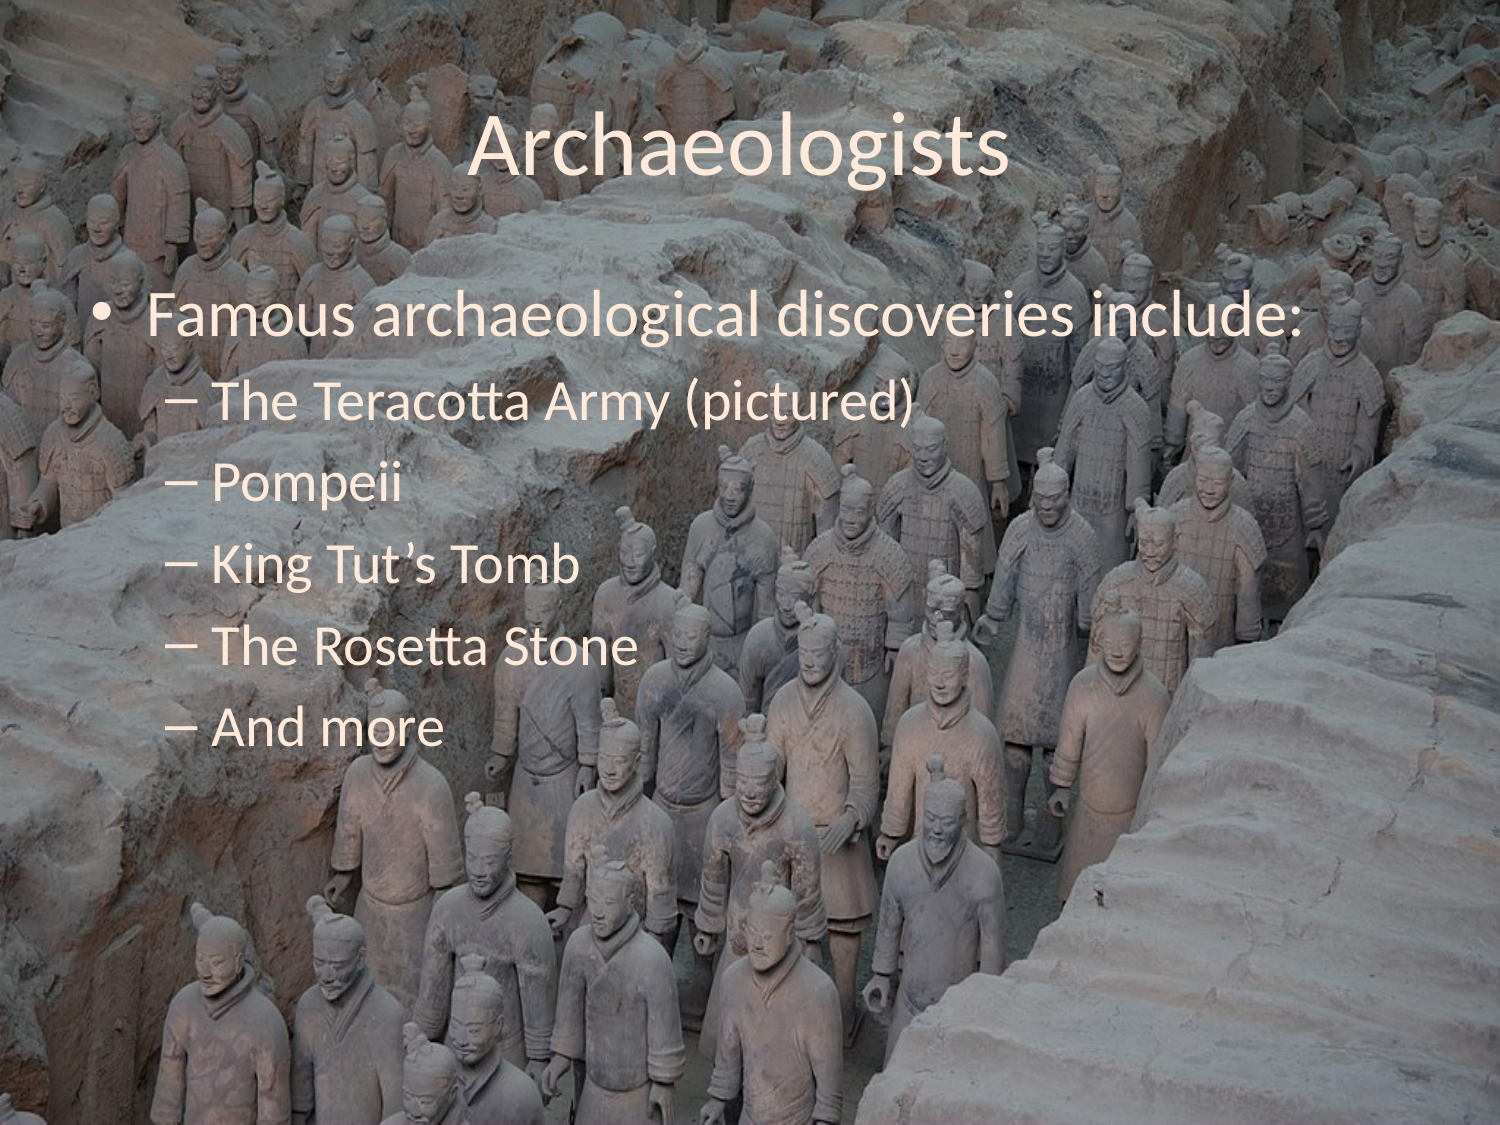

# Archaeologists
Famous archaeological discoveries include:
The Teracotta Army (pictured)
Pompeii
King Tut’s Tomb
The Rosetta Stone
And more